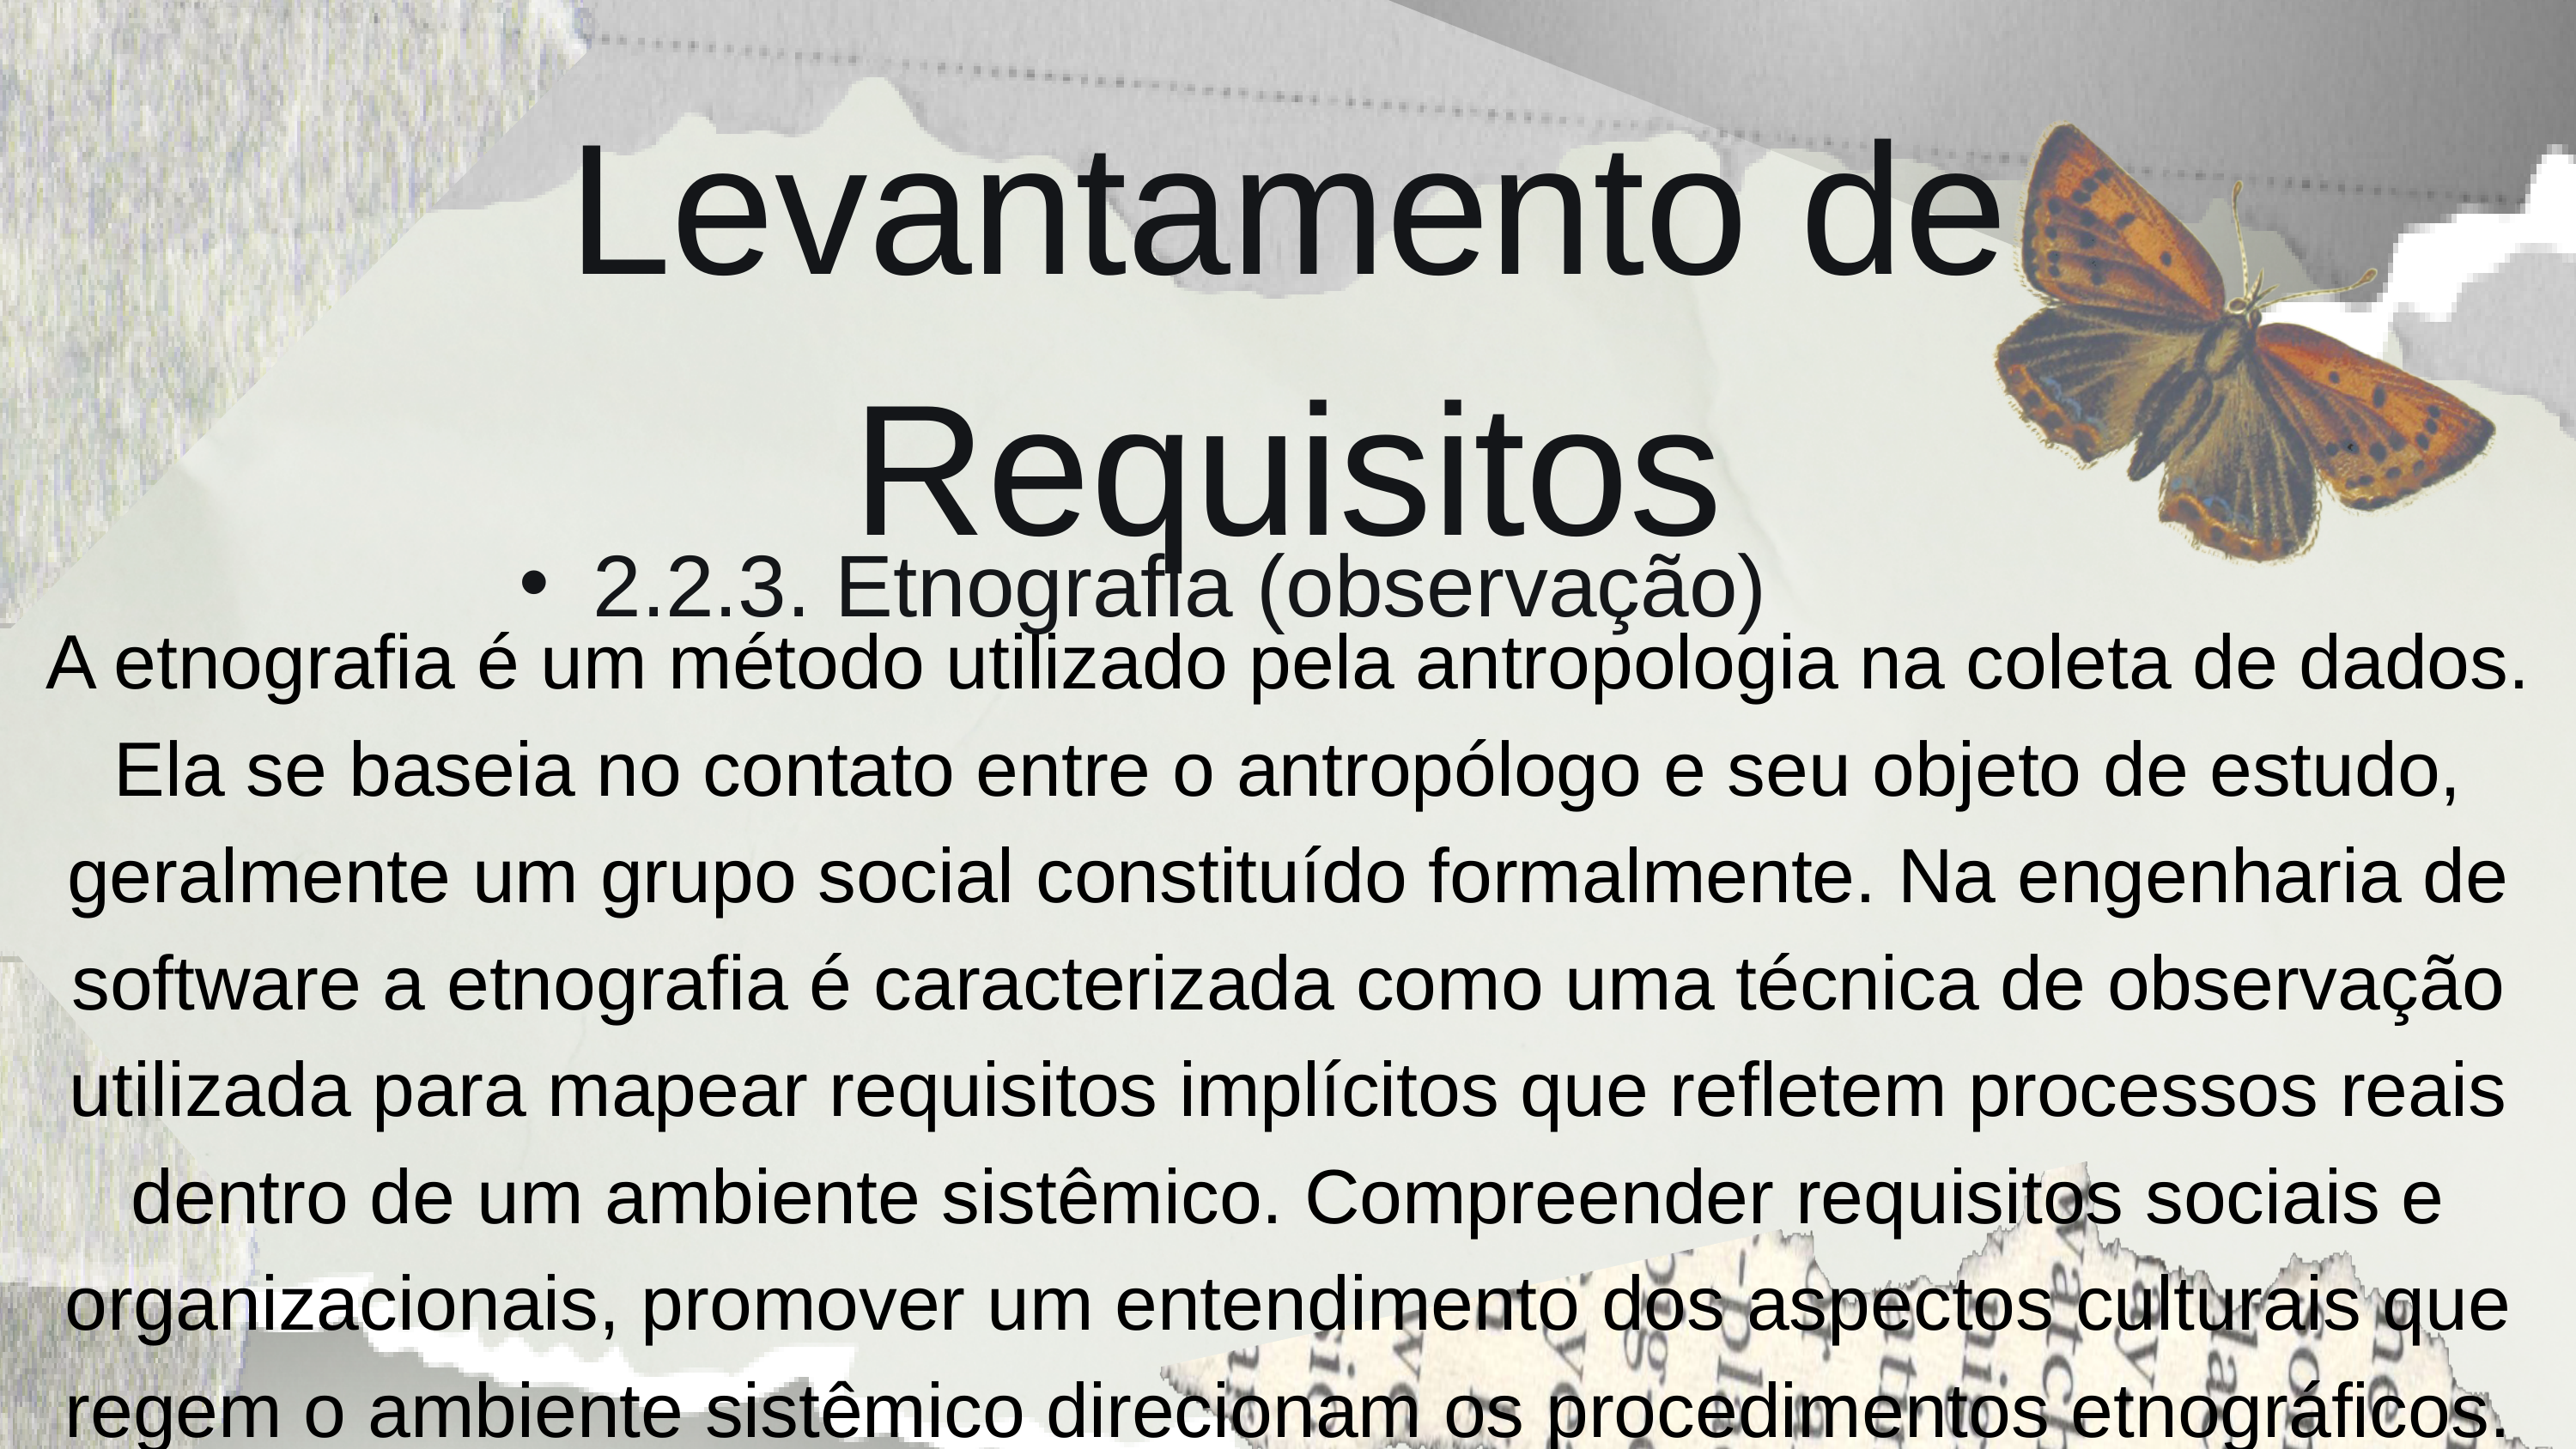

Levantamento de Requisitos

2.2.3. Etnografia (observação)
A etnografia é um método utilizado pela antropologia na coleta de dados. Ela se baseia no contato entre o antropólogo e seu objeto de estudo, geralmente um grupo social constituído formalmente. Na engenharia de software a etnografia é caracterizada como uma técnica de observação utilizada para mapear requisitos implícitos que refletem processos reais dentro de um ambiente sistêmico. Compreender requisitos sociais e organizacionais, promover um entendimento dos aspectos culturais que regem o ambiente sistêmico direcionam os procedimentos etnográficos. Para aplicar a referida técnica no processo de levantamento de requisitos é necessário estruturar um protocolo (conjunto de regras) etnográfico.